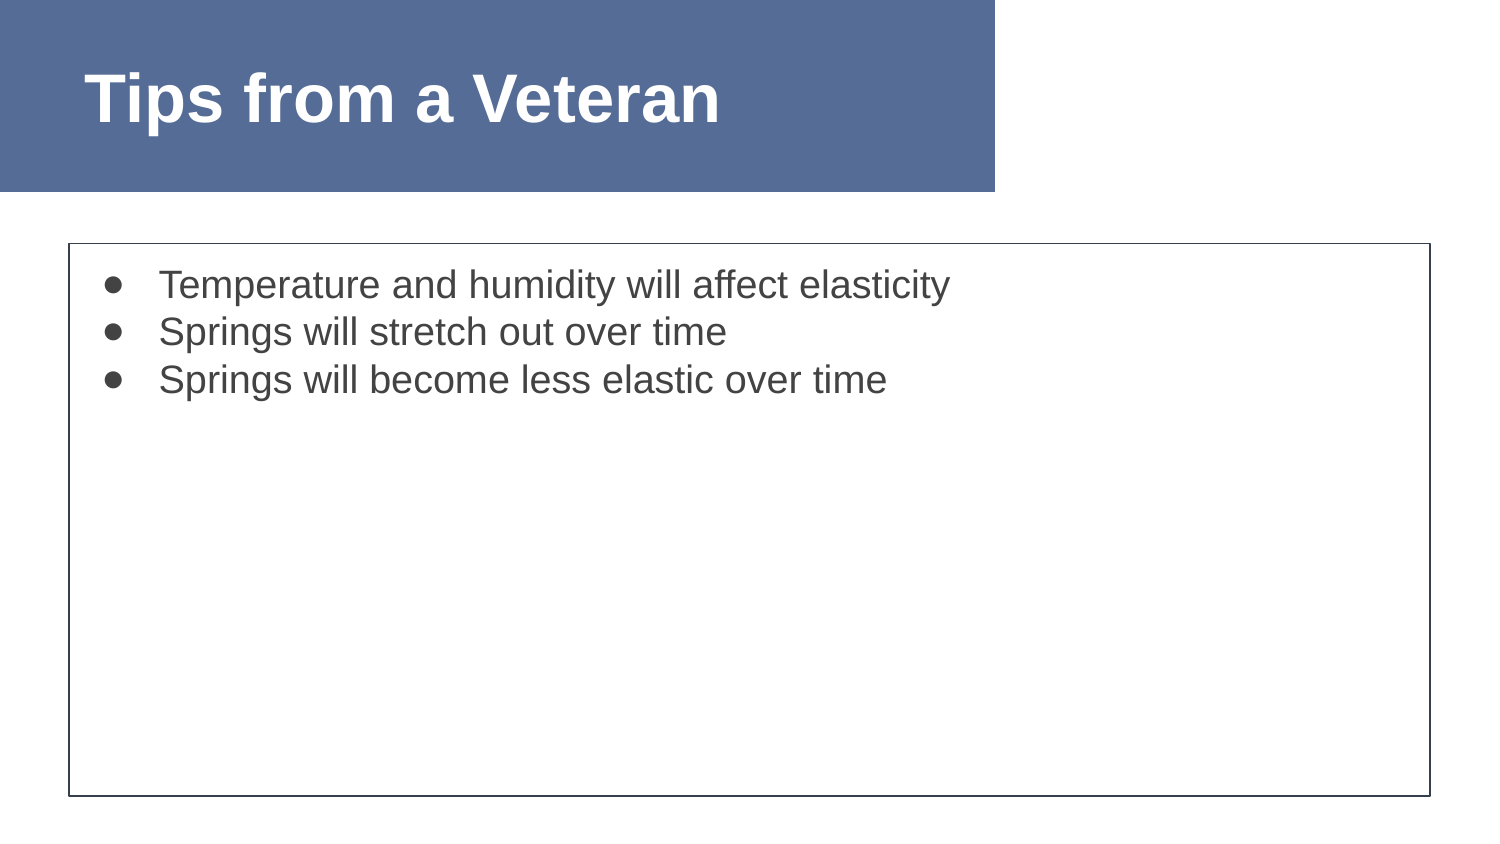

Tips from a Veteran
Temperature and humidity will affect elasticity
Springs will stretch out over time
Springs will become less elastic over time